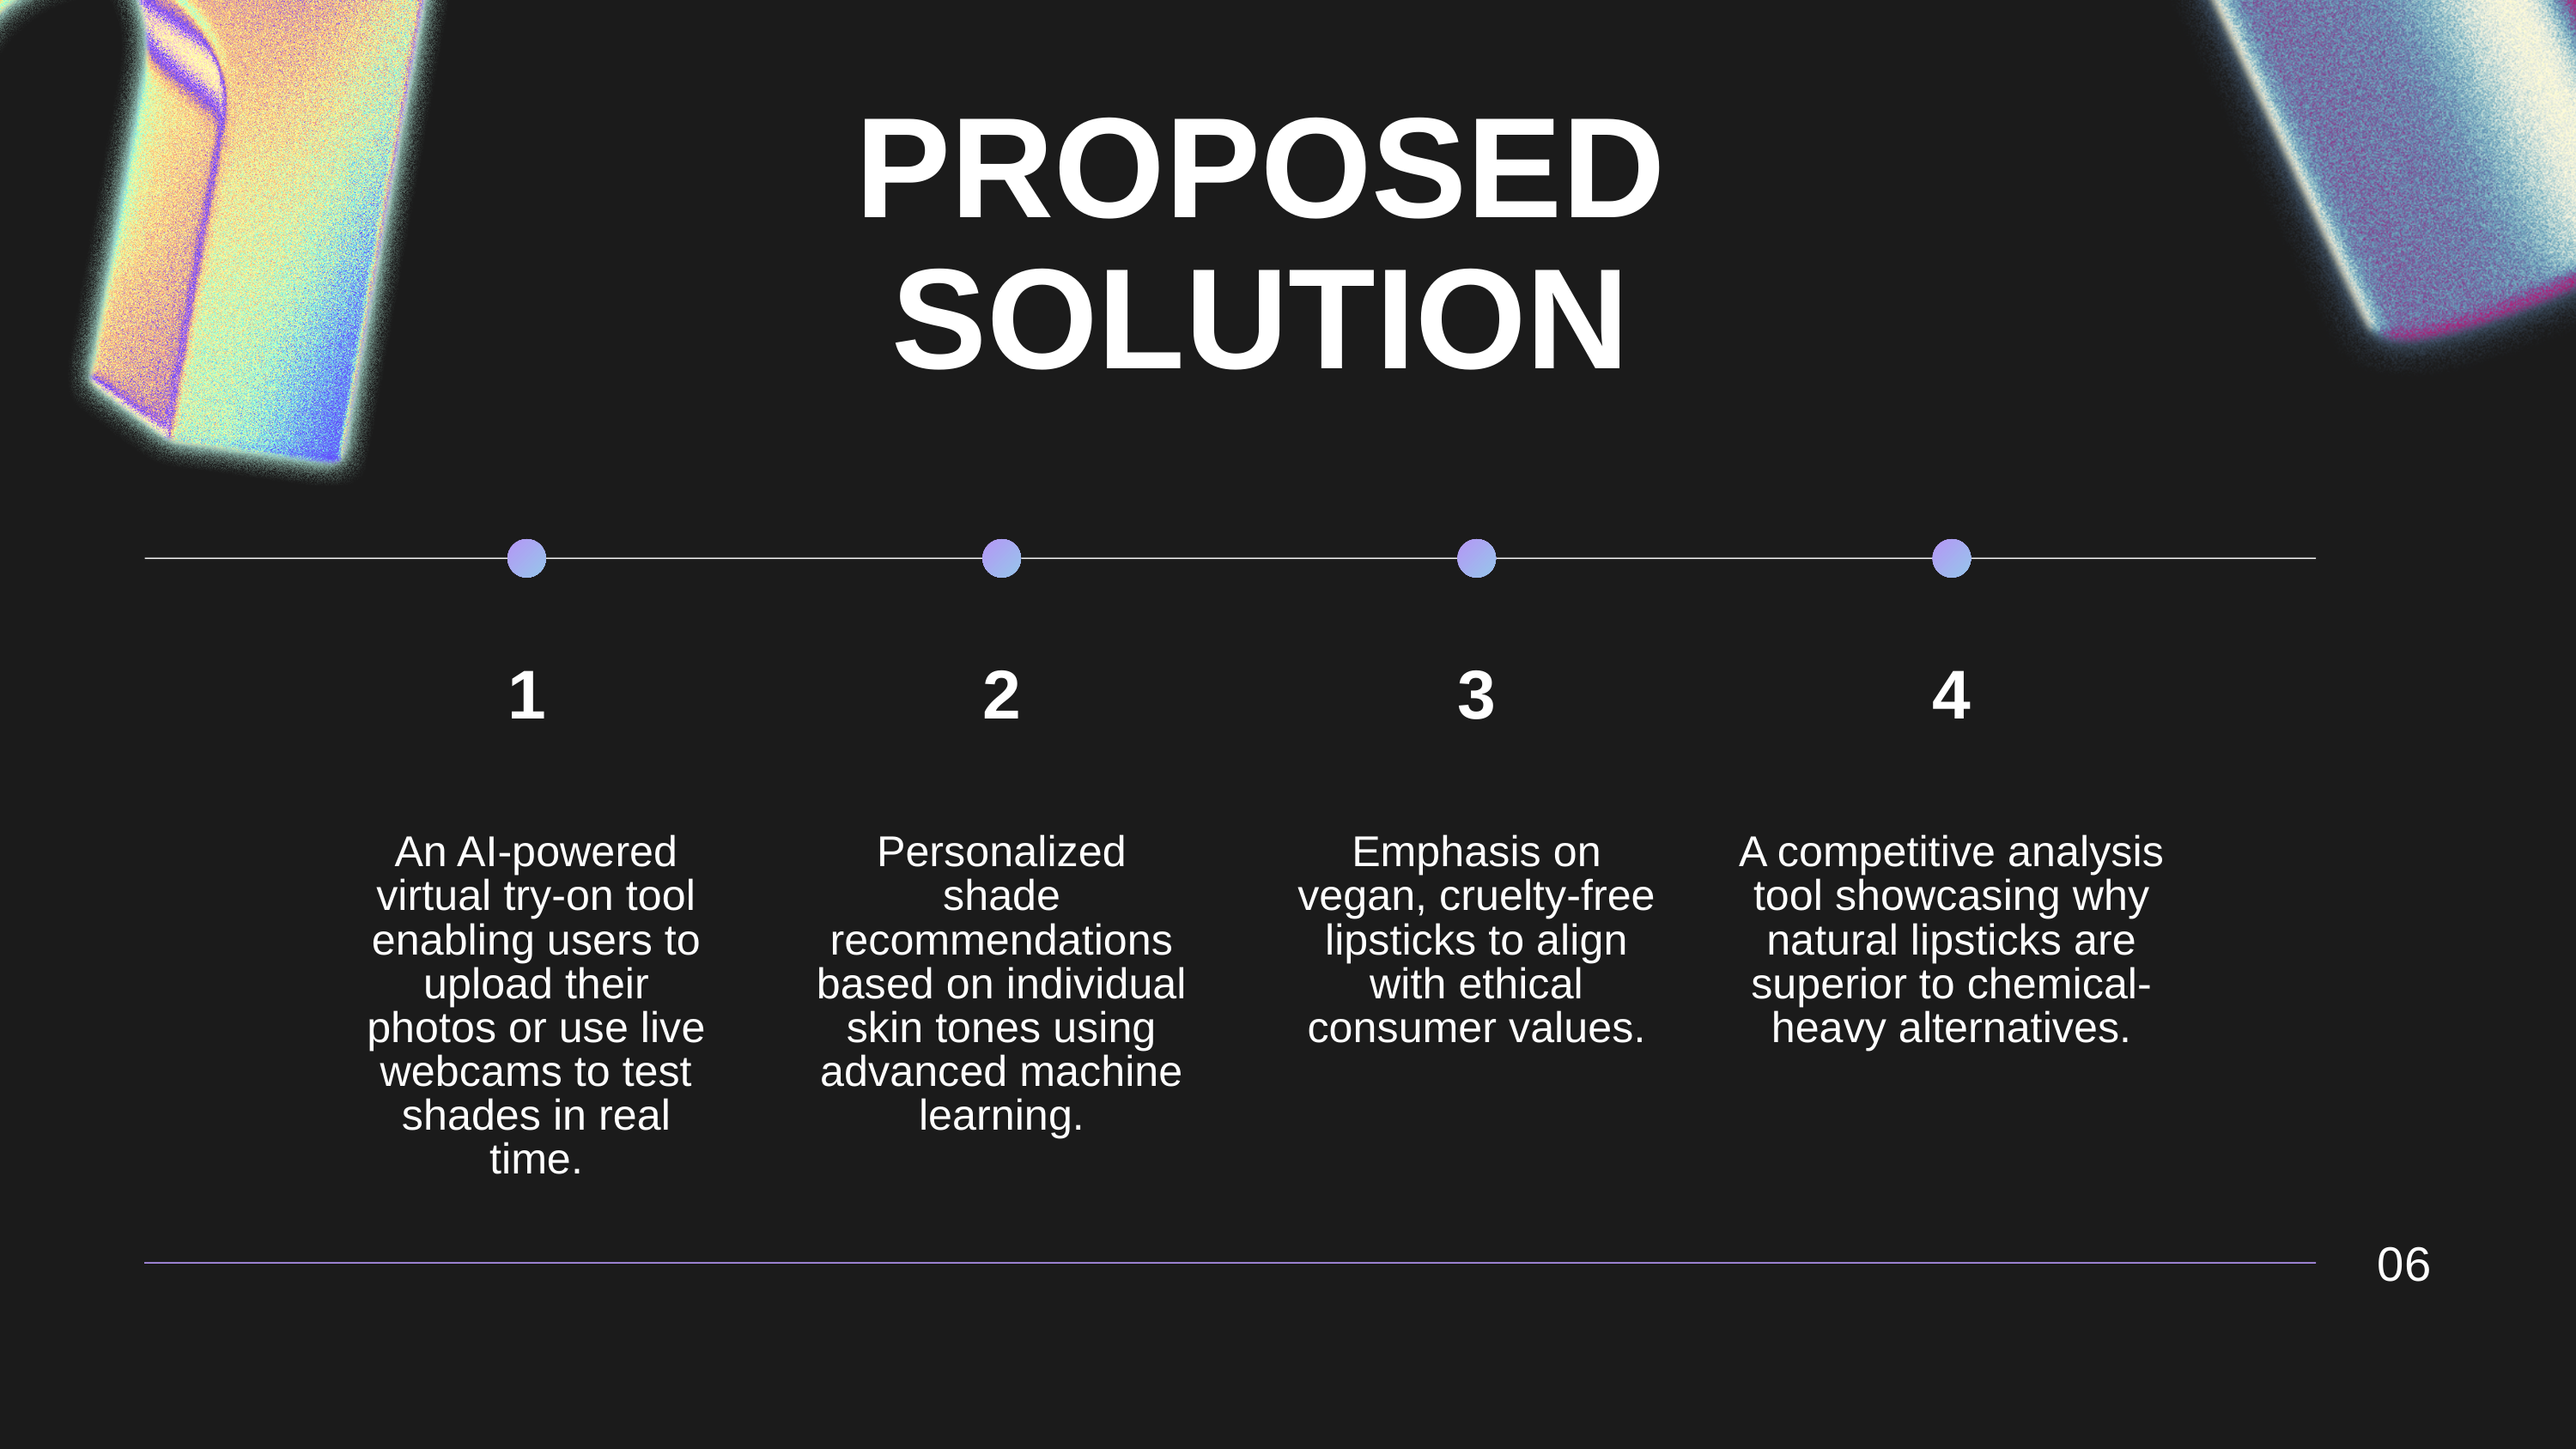

PROPOSED SOLUTION

1
2
3
4
An AI-powered virtual try-on tool enabling users to upload their photos or use live webcams to test shades in real time.
Personalized shade recommendations based on individual skin tones using advanced machine learning.
Emphasis on vegan, cruelty-free lipsticks to align with ethical consumer values.
A competitive analysis tool showcasing why natural lipsticks are superior to chemical-heavy alternatives.
06